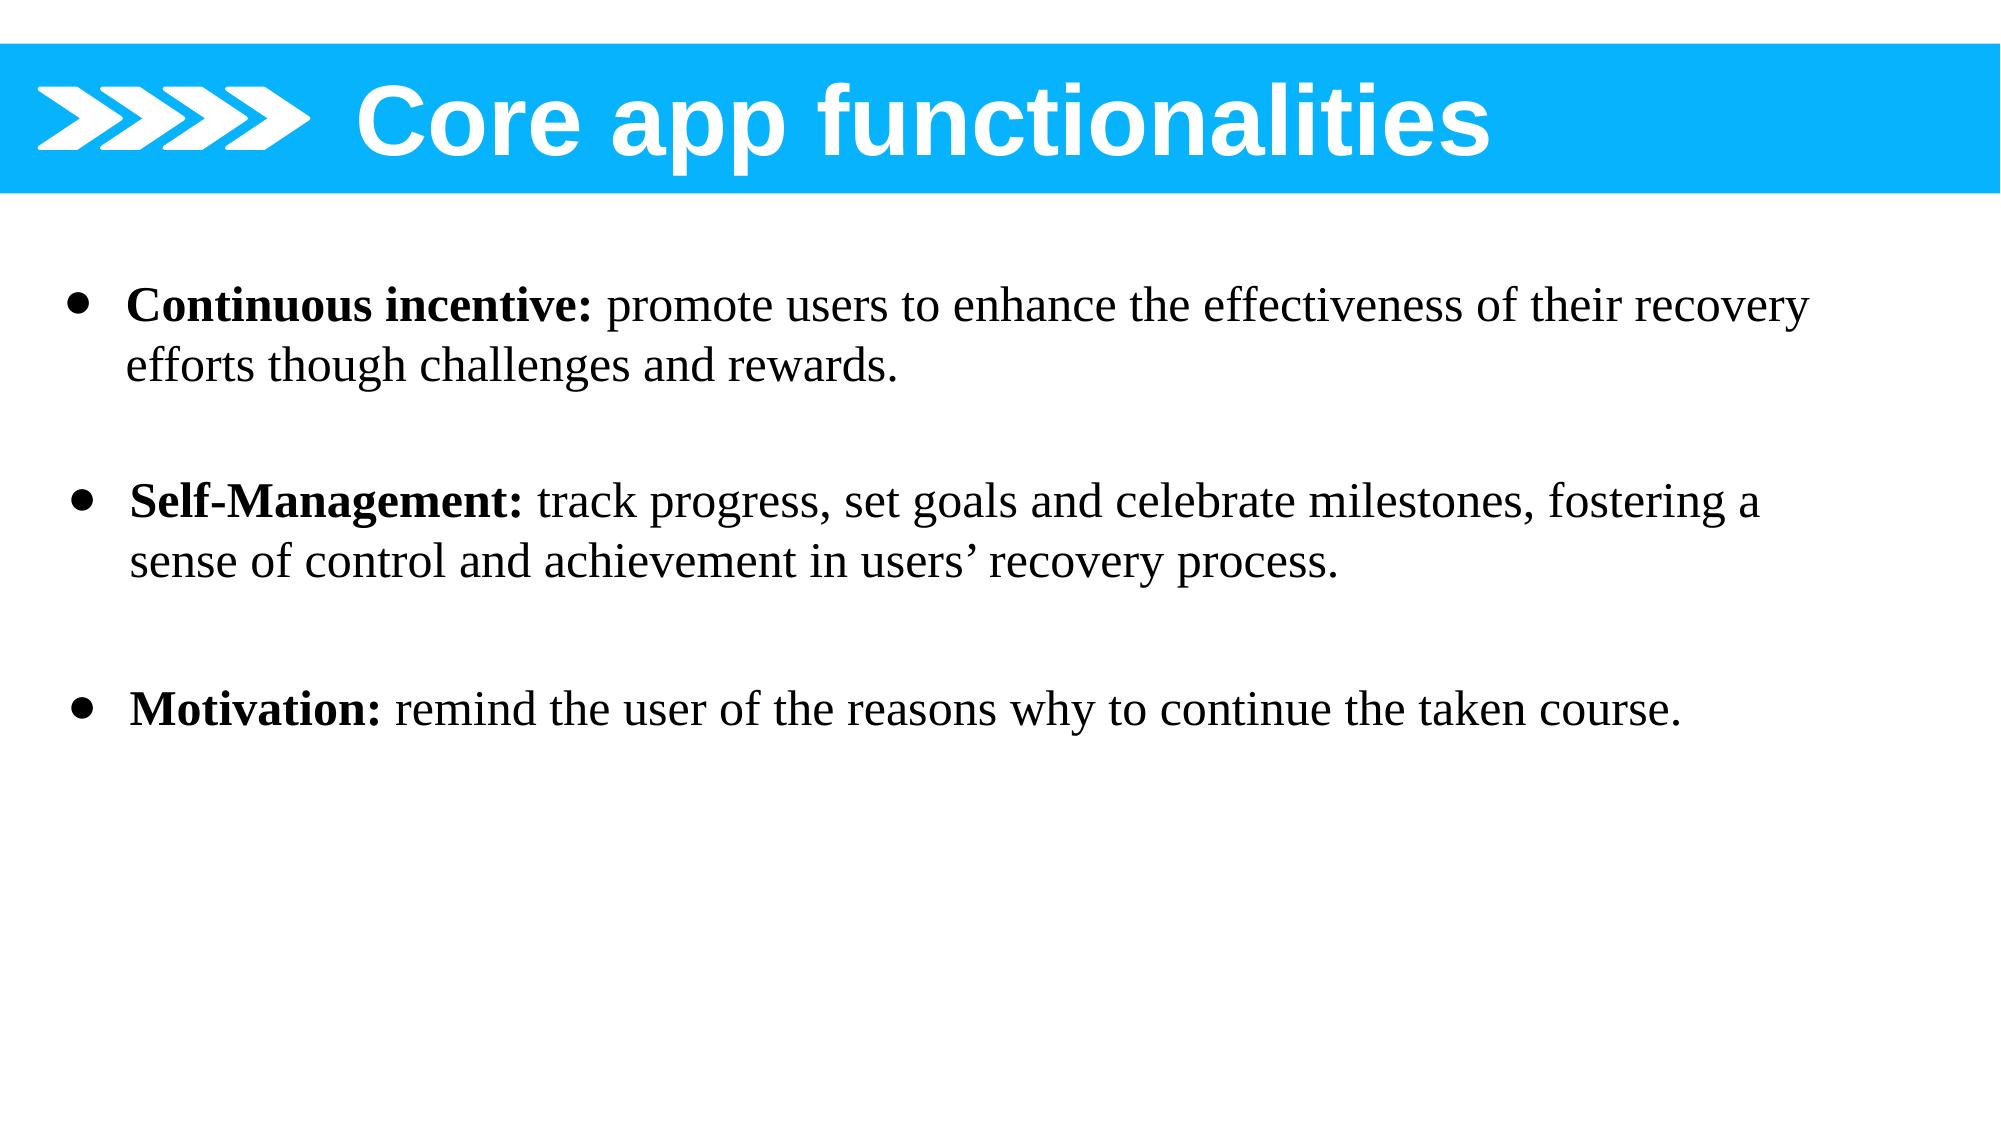

Core app functionalities

Continuous incentive: promote users to enhance the effectiveness of their recovery efforts though challenges and rewards.

Self-Management: track progress, set goals and celebrate milestones, fostering a sense of control and achievement in users’ recovery process.

Motivation: remind the user of the reasons why to continue the taken course.